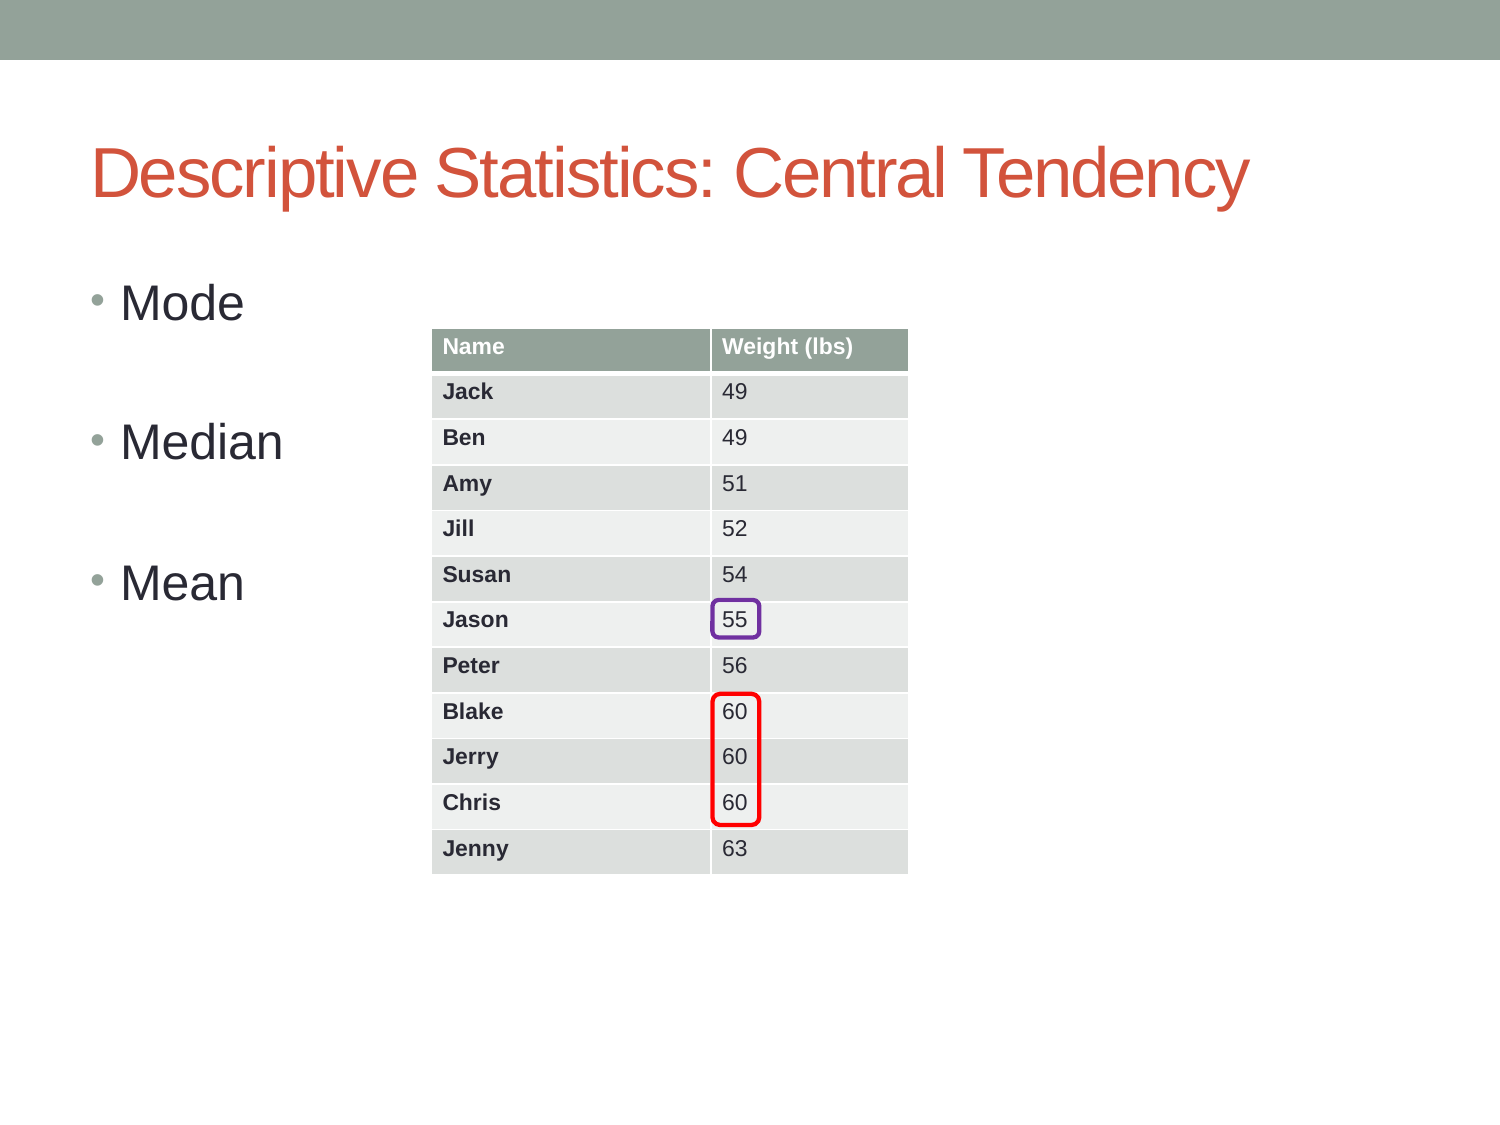

# Descriptive Statistics: Central Tendency
Mode

Median

Mean
| Name | Weight (lbs) |
| --- | --- |
| Jack | 49 |
| Ben | 49 |
| Amy | 51 |
| Jill | 52 |
| Susan | 54 |
| Jason | 55 |
| Peter | 56 |
| Blake | 60 |
| Jerry | 60 |
| Chris | 60 |
| Jenny | 63 |